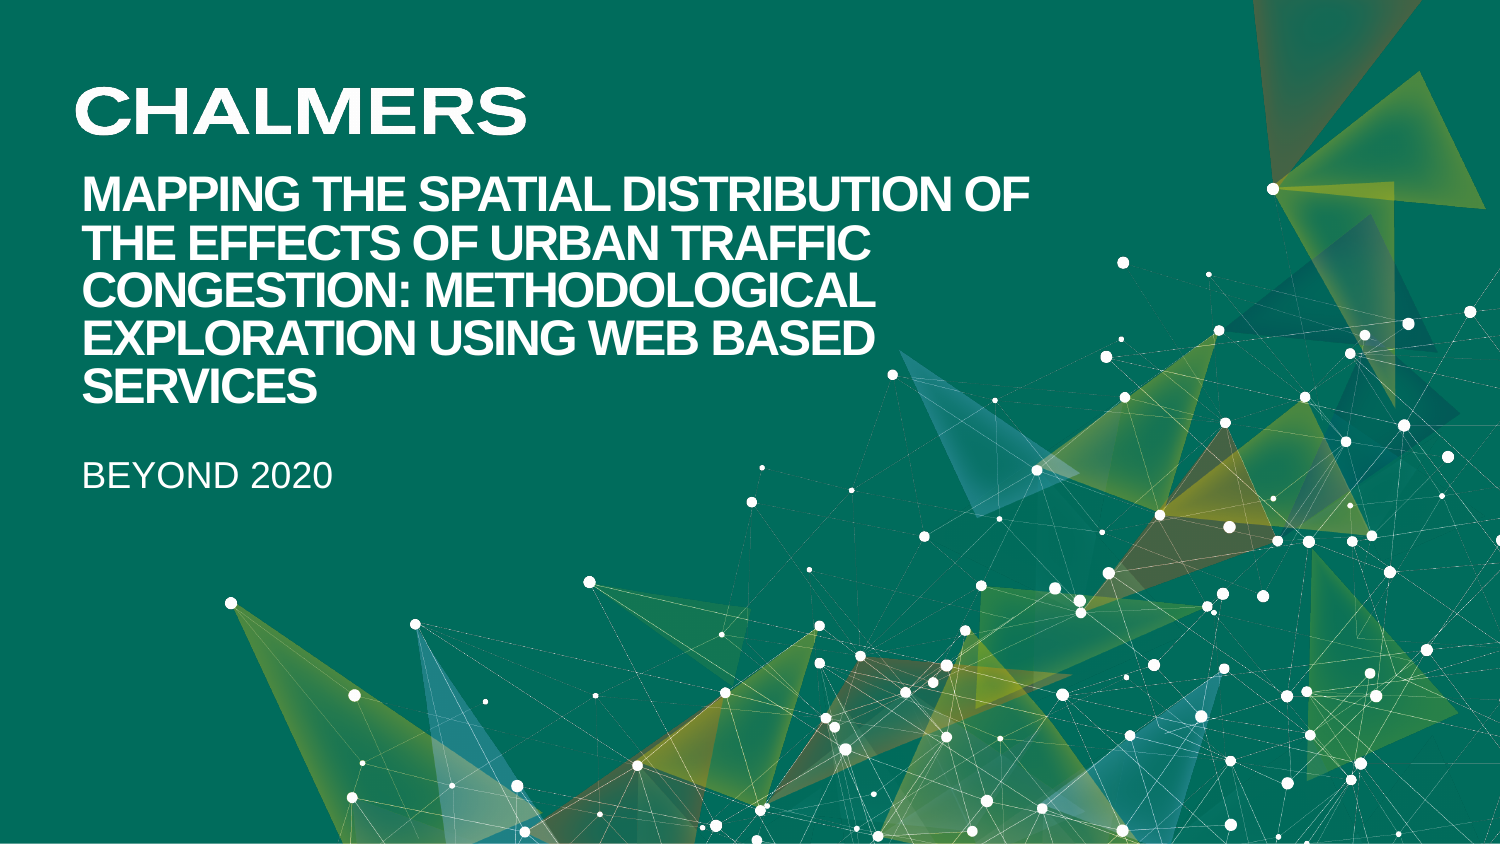

Mapping the spatial distribution of the effects of urban traffic congestion: methodological exploration using web based services
Beyond 2020